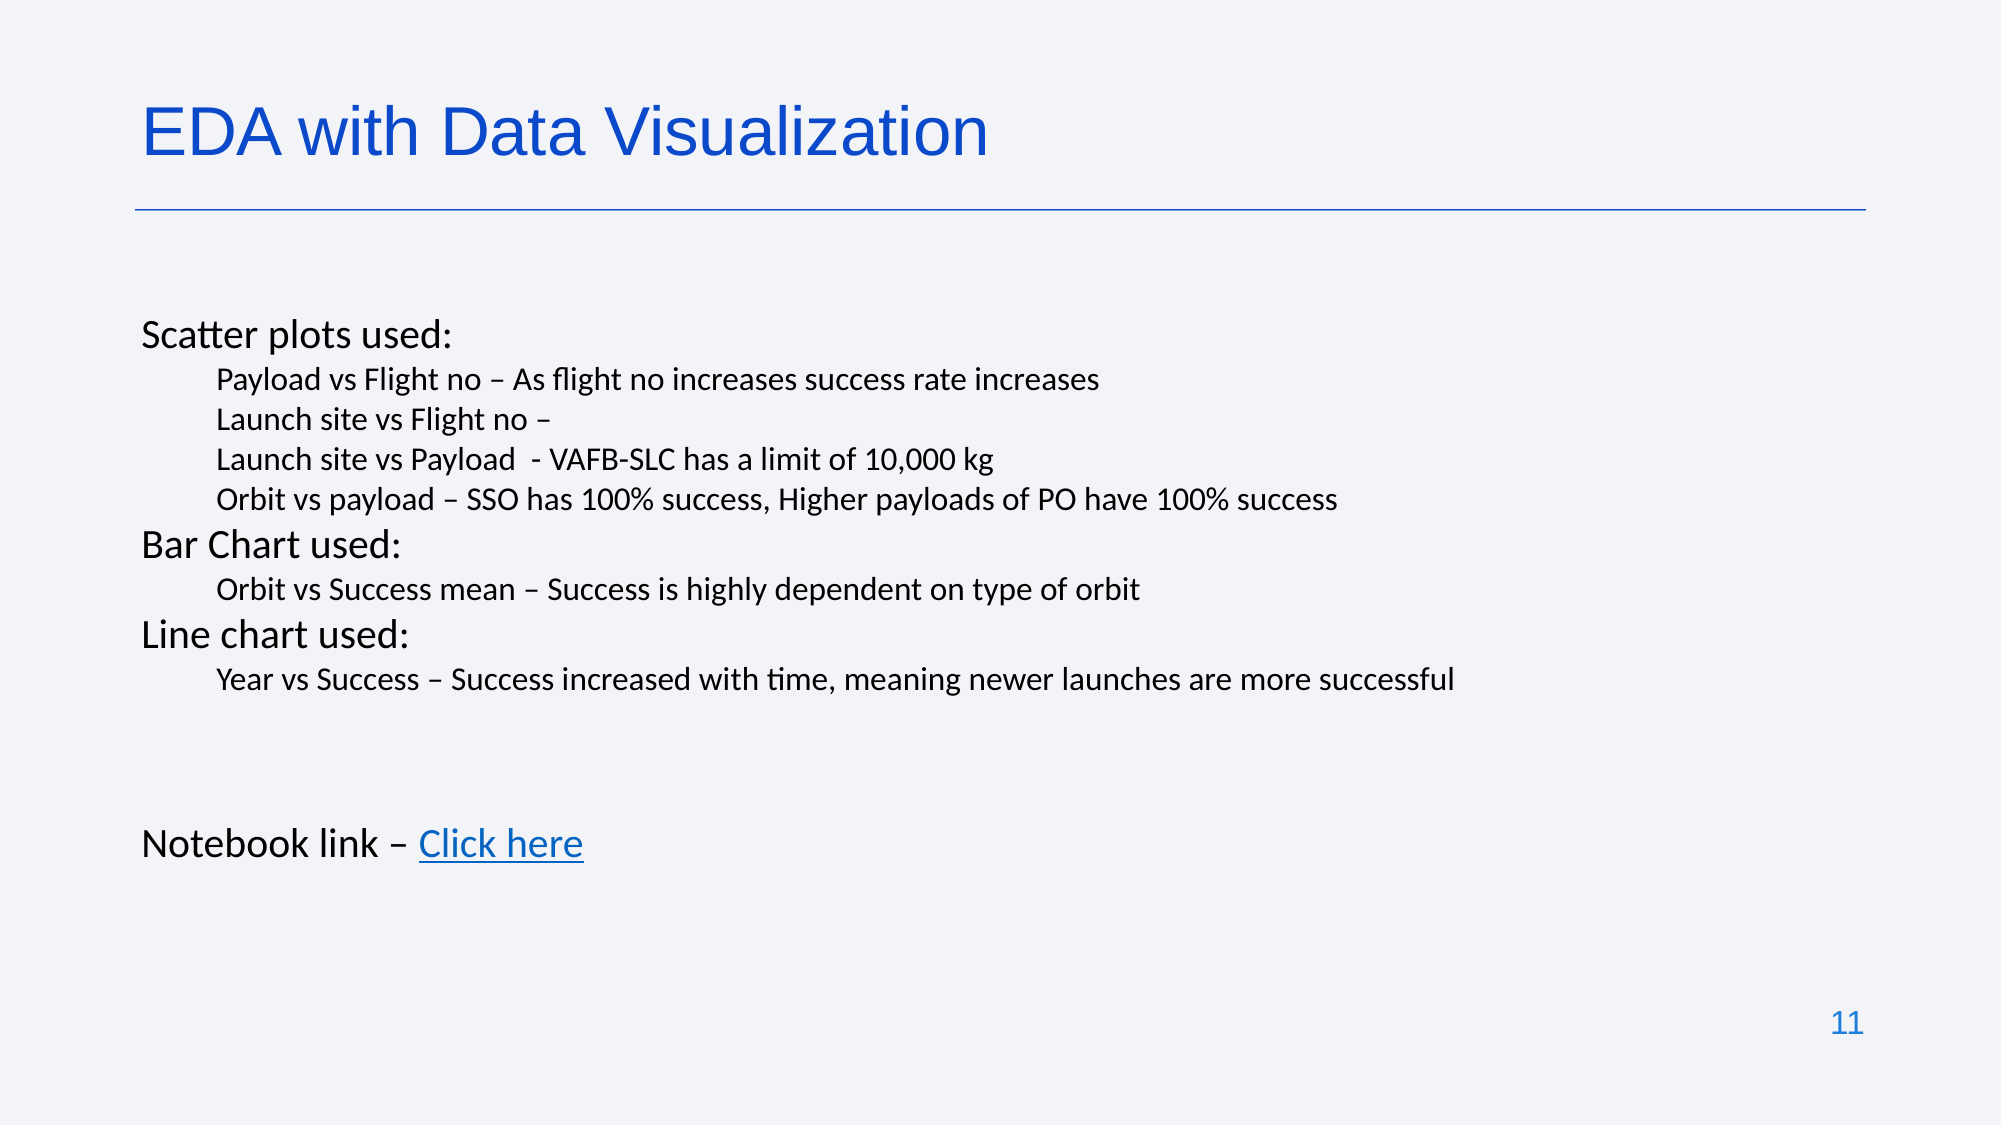

EDA with Data Visualization
Scatter plots used:
Payload vs Flight no – As flight no increases success rate increases
Launch site vs Flight no –
Launch site vs Payload  - VAFB-SLC has a limit of 10,000 kg
Orbit vs payload – SSO has 100% success, Higher payloads of PO have 100% success
Bar Chart used:
Orbit vs Success mean – Success is highly dependent on type of orbit
Line chart used:
Year vs Success – Success increased with time, meaning newer launches are more successful

Notebook link – Click here

11